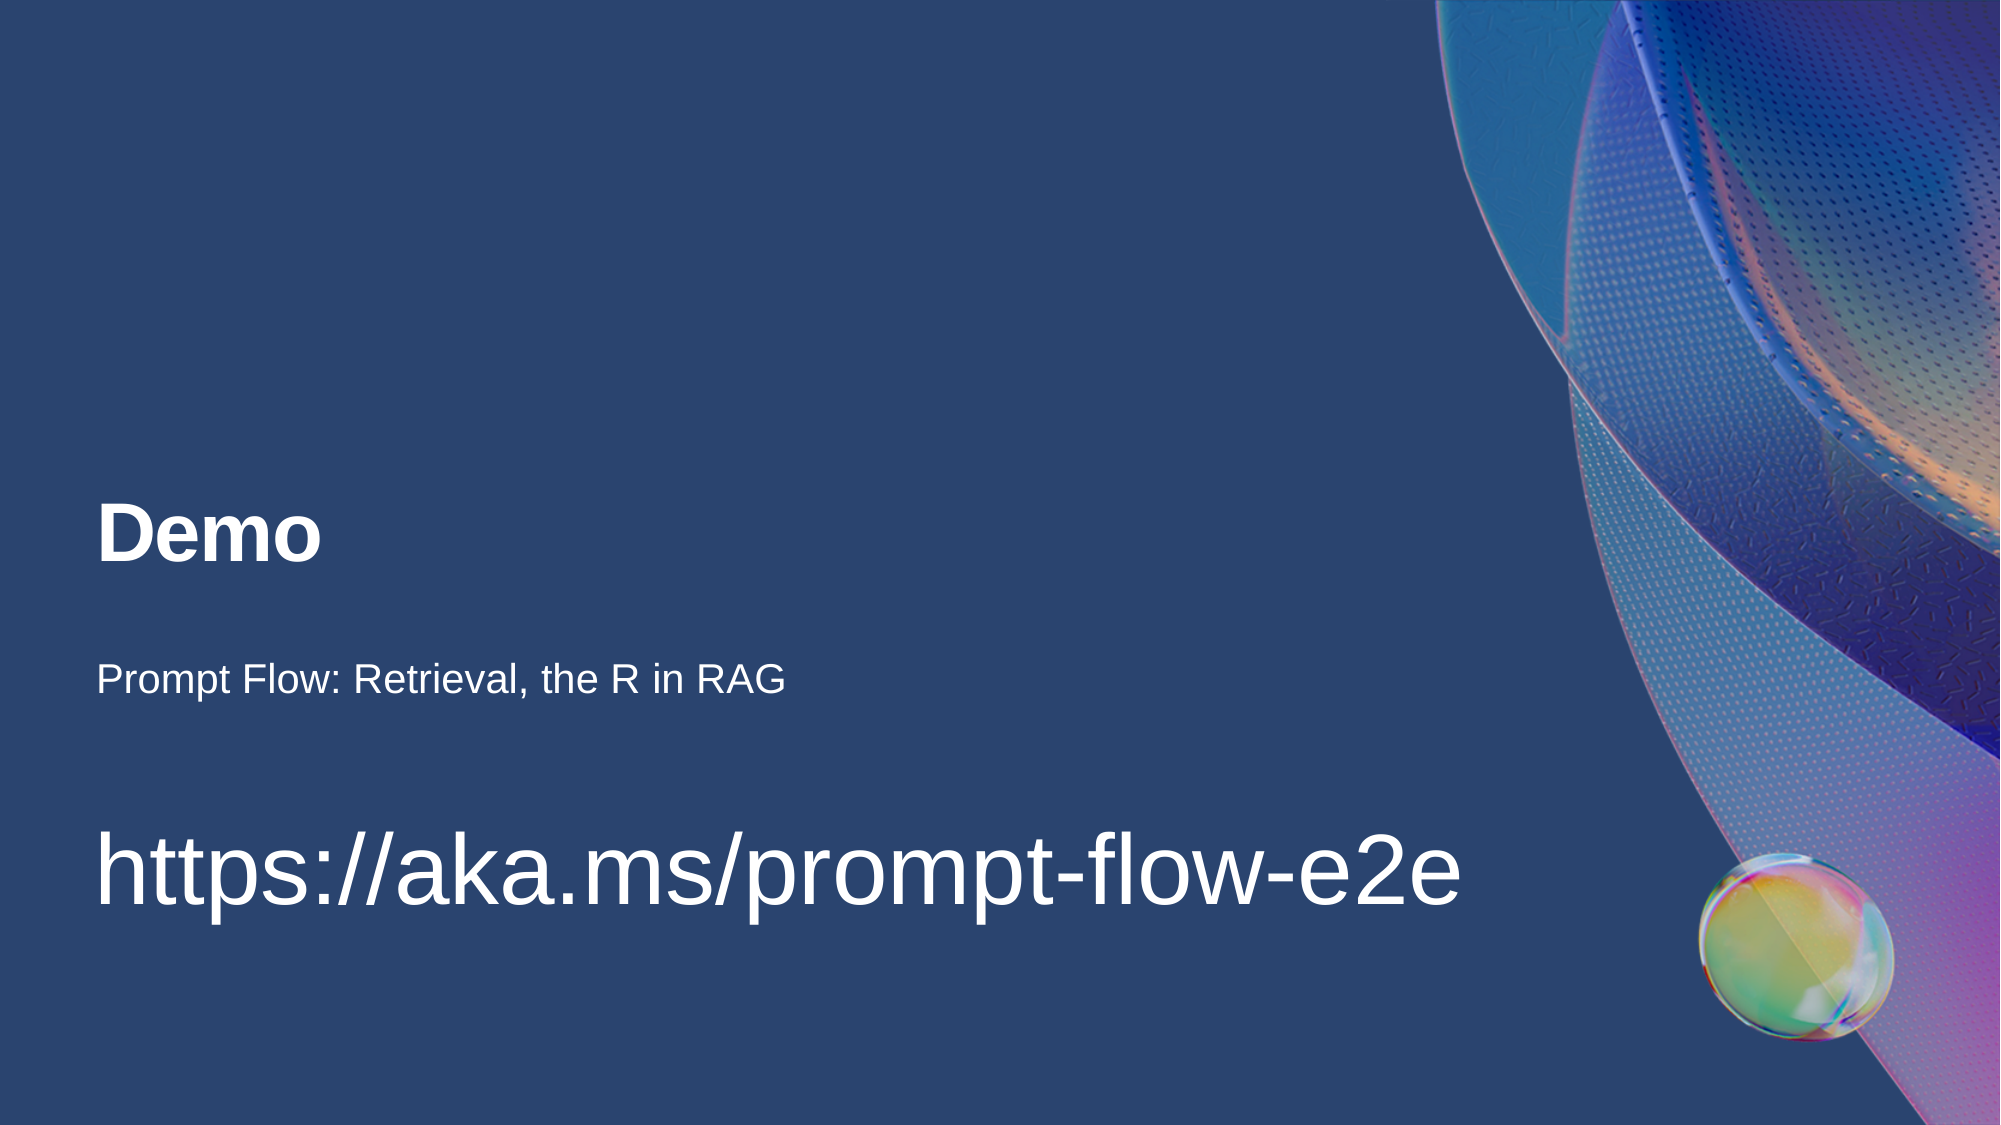

# Demo
Prompt Flow: Retrieval, the R in RAG
https://aka.ms/prompt-flow-e2e